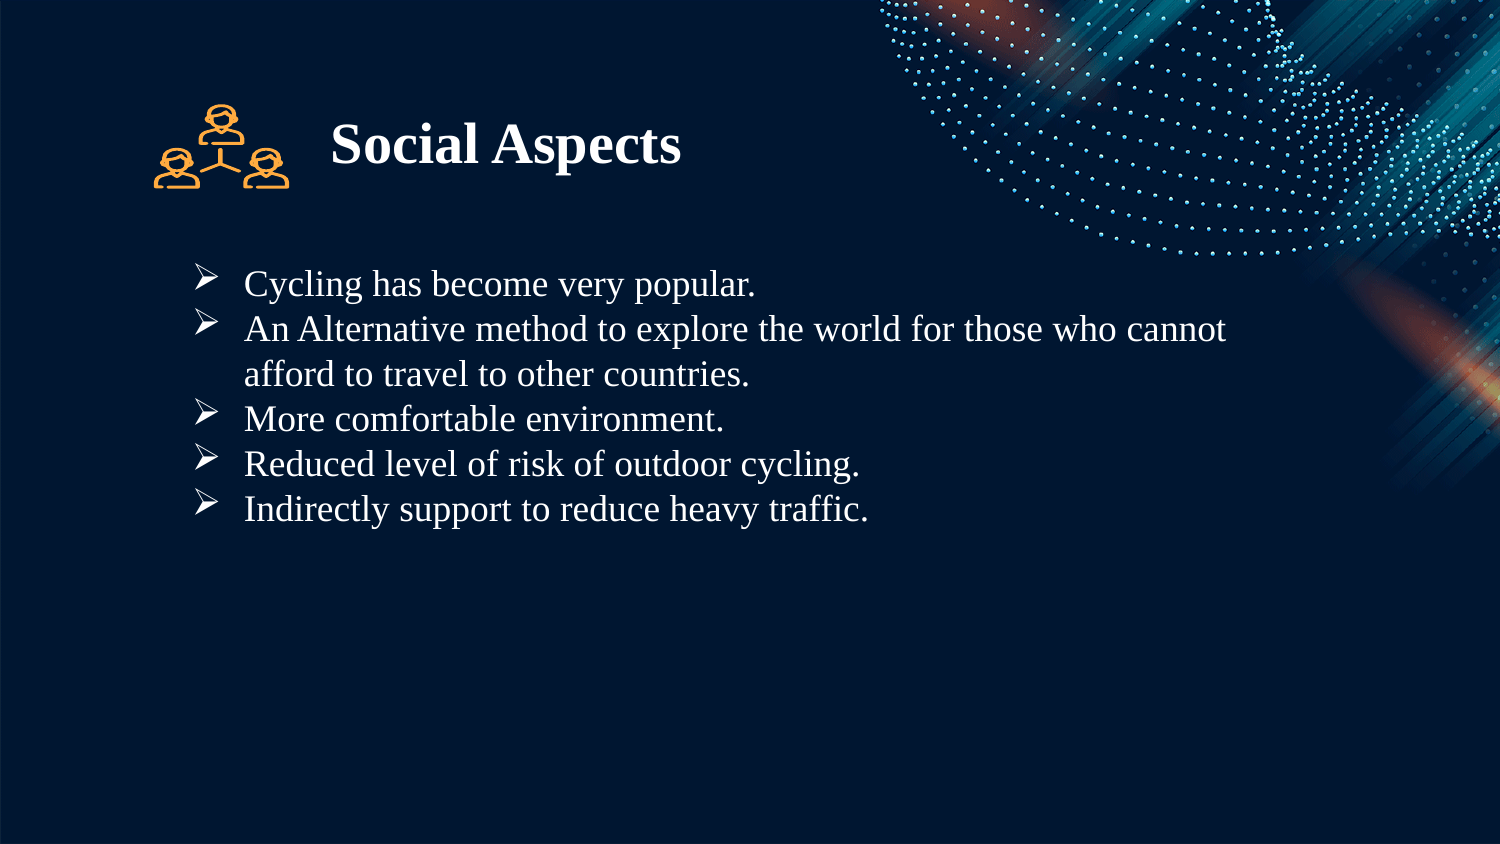

# Social Aspects

Cycling has become very popular.
An Alternative method to explore the world for those who cannot afford to travel to other countries.
More comfortable environment.
Reduced level of risk of outdoor cycling.
Indirectly support to reduce heavy traffic.